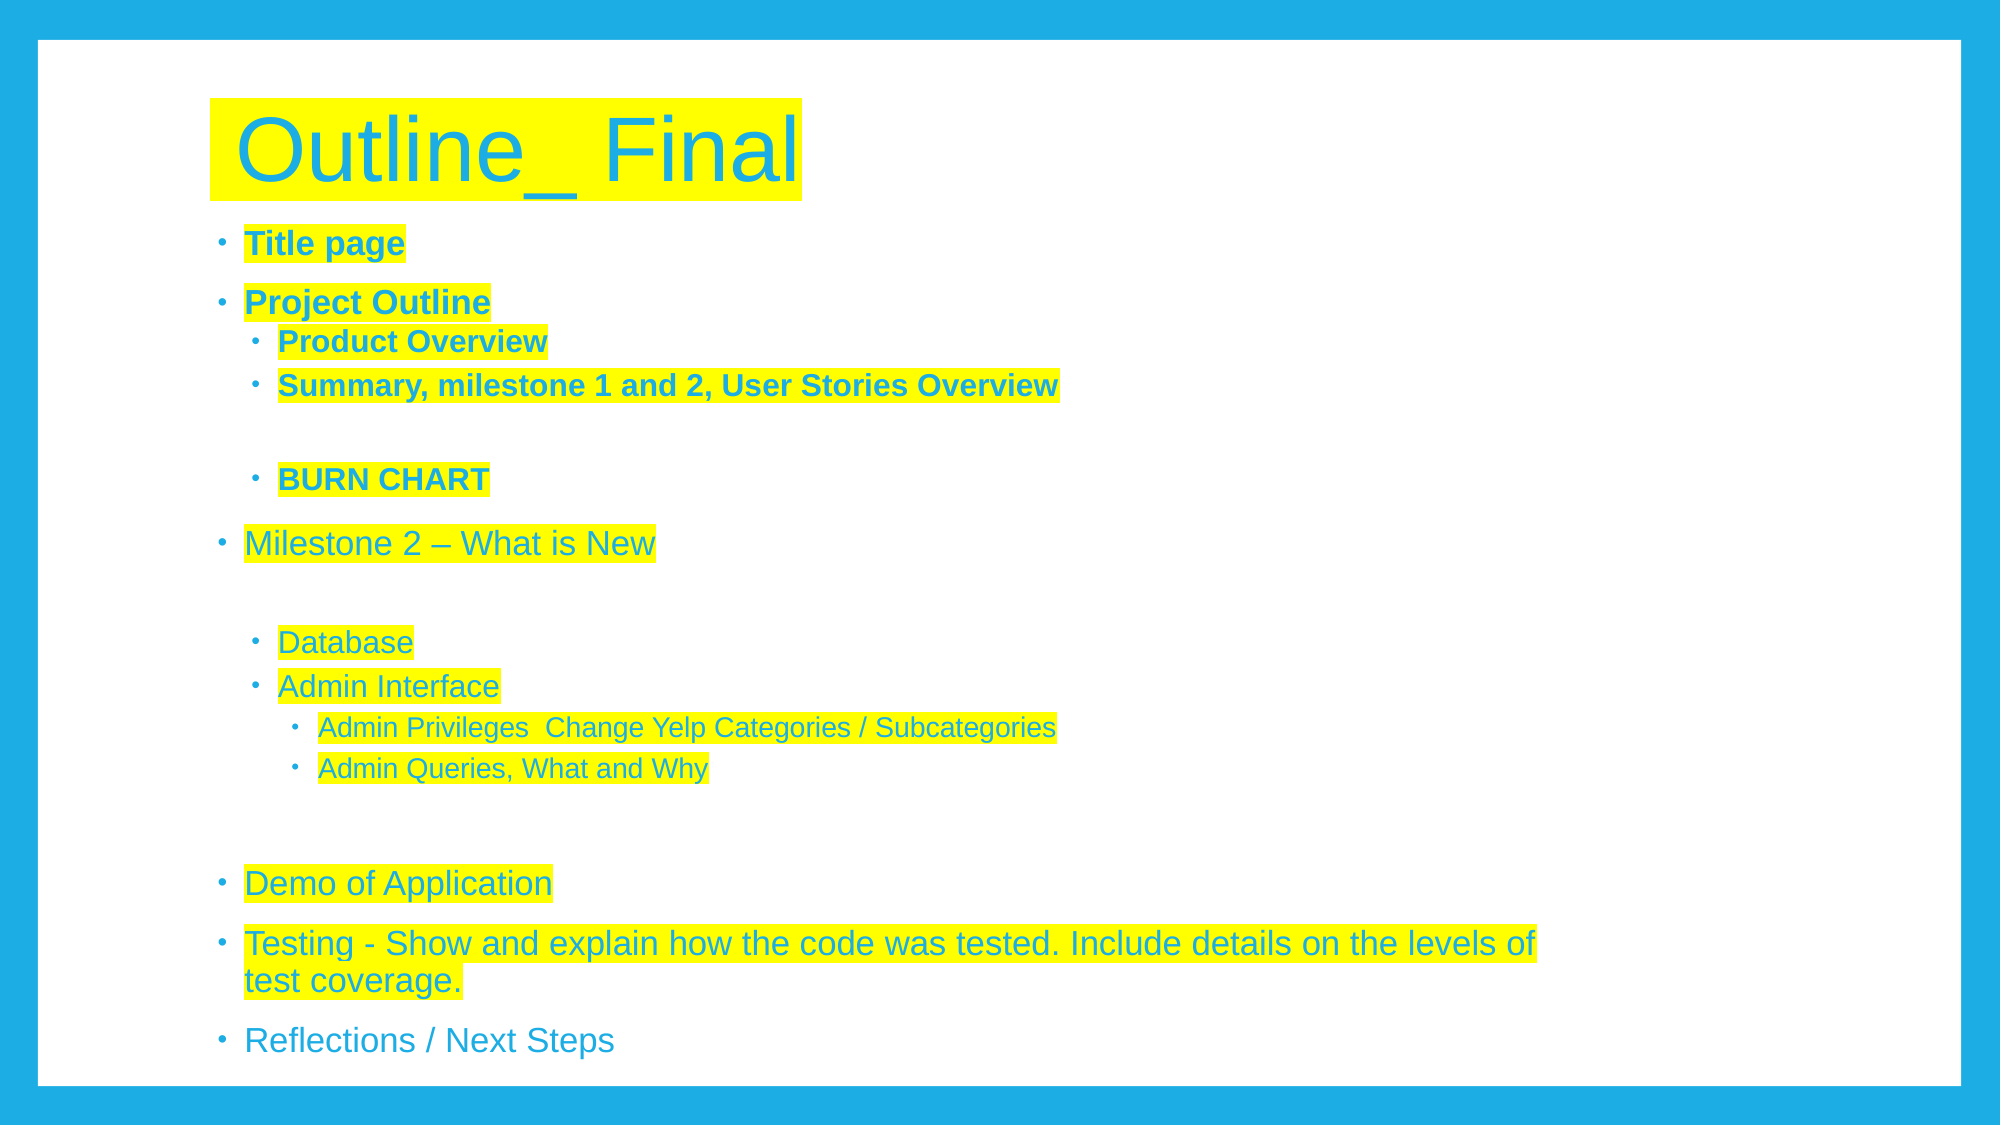

# Outline_ Final
Title page
Project Outline
Product Overview
Summary, milestone 1 and 2, User Stories Overview

BURN CHART
Milestone 2 – What is New

Database
Admin Interface
Admin Privileges  Change Yelp Categories / Subcategories
Admin Queries, What and Why

Demo of Application
Testing - Show and explain how the code was tested. Include details on the levels of test coverage.
Reflections / Next Steps